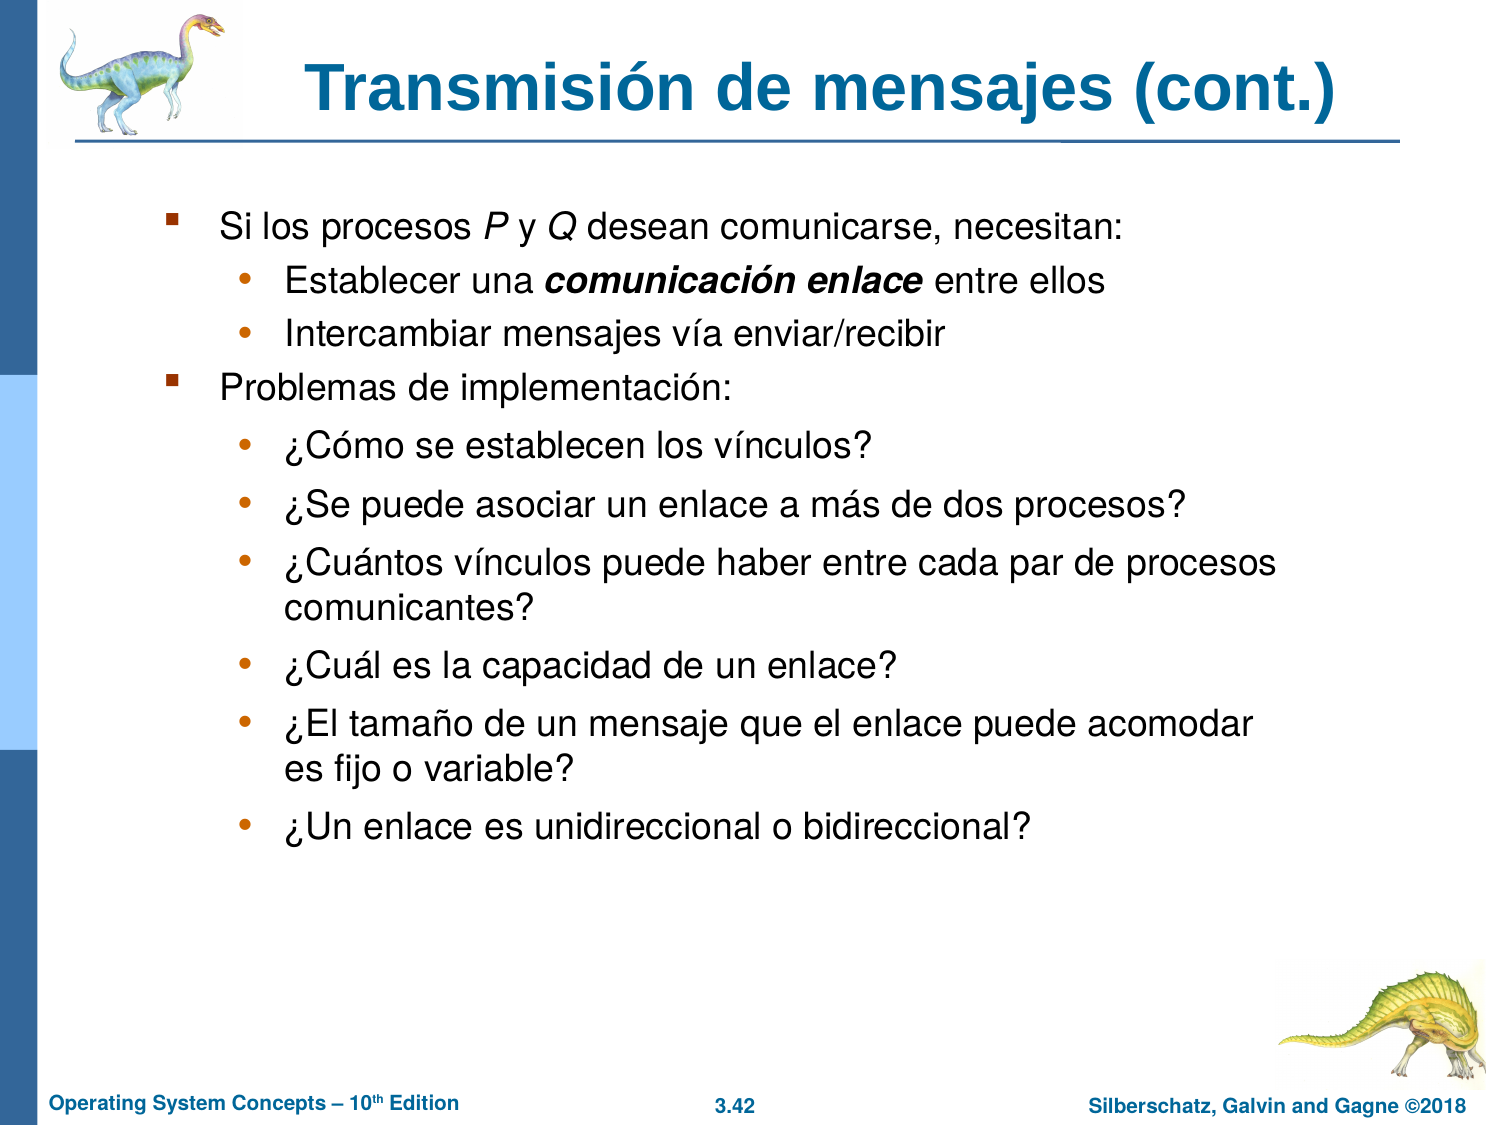

# Transmisión de mensajes (cont.)

Si los procesos P y Q desean comunicarse, necesitan:
Establecer una comunicación enlace entre ellos
Intercambiar mensajes vía enviar/recibir
Problemas de implementación:
¿Cómo se establecen los vínculos?
¿Se puede asociar un enlace a más de dos procesos?
¿Cuántos vínculos puede haber entre cada par de procesos comunicantes?
¿Cuál es la capacidad de un enlace?
¿El tamaño de un mensaje que el enlace puede acomodar es fijo o variable?
¿Un enlace es unidireccional o bidireccional?